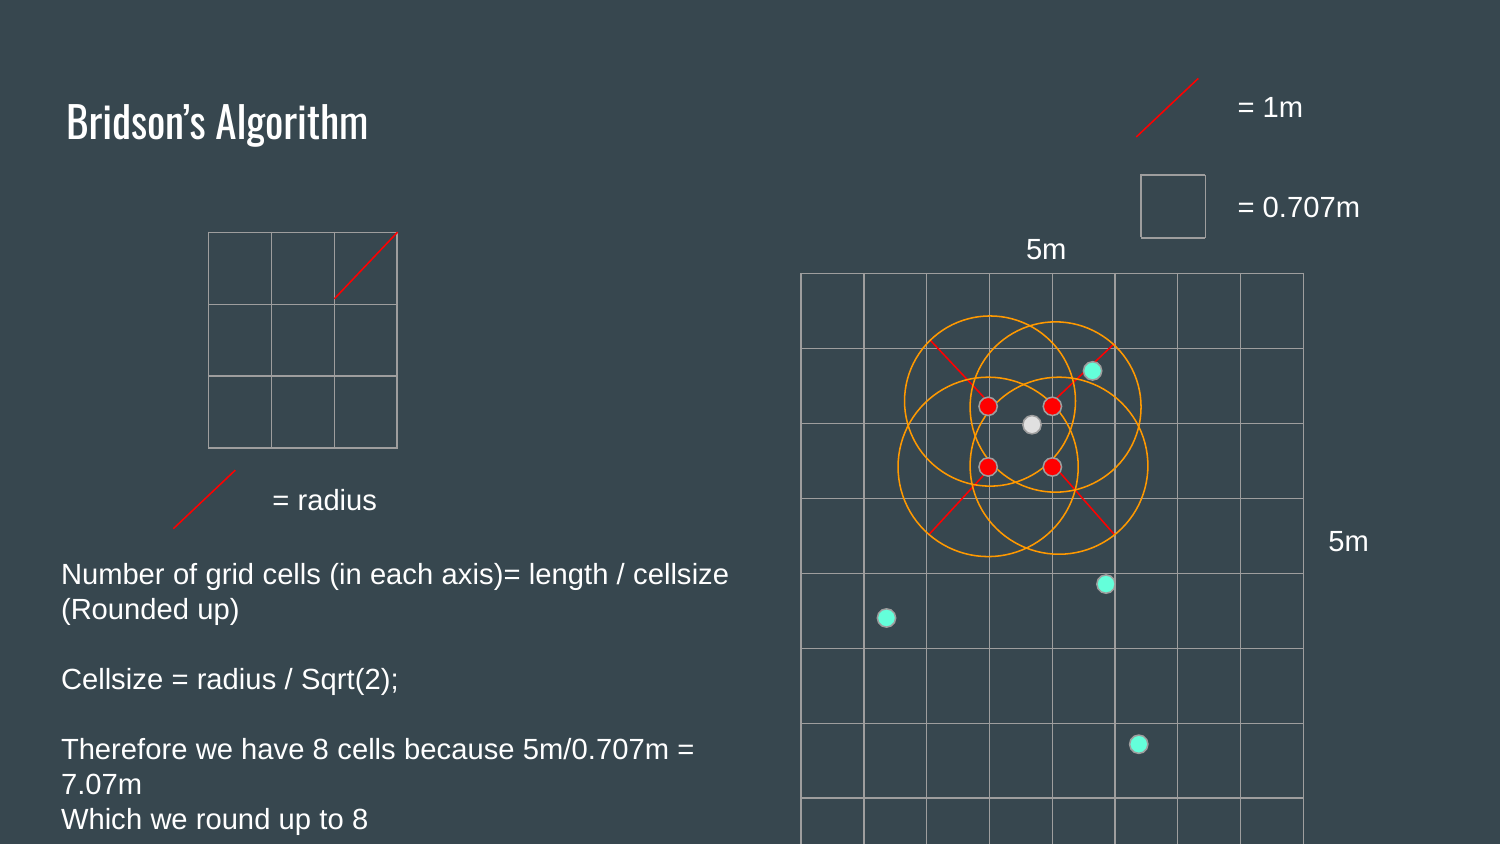

# Bridson’s Algorithm

= 1m
= 0.707m
5m

|  |  |  |
| --- | --- | --- |
|  |  |  |
|  |  |  |
|  |  |  |  |  |  |  |  |
| --- | --- | --- | --- | --- | --- | --- | --- |
|  |  |  |  |  |  |  |  |
|  |  |  |  |  |  |  |  |
|  |  |  |  |  |  |  |  |
|  |  |  |  |  |  |  |  |
|  |  |  |  |  |  |  |  |
|  |  |  |  |  |  |  |  |
|  |  |  |  |  |  |  |  |

= radius
5m

Number of grid cells (in each axis)= length / cellsize
(Rounded up)
Cellsize = radius / Sqrt(2);

Therefore we have 8 cells because 5m/0.707m = 7.07m
Which we round up to 8